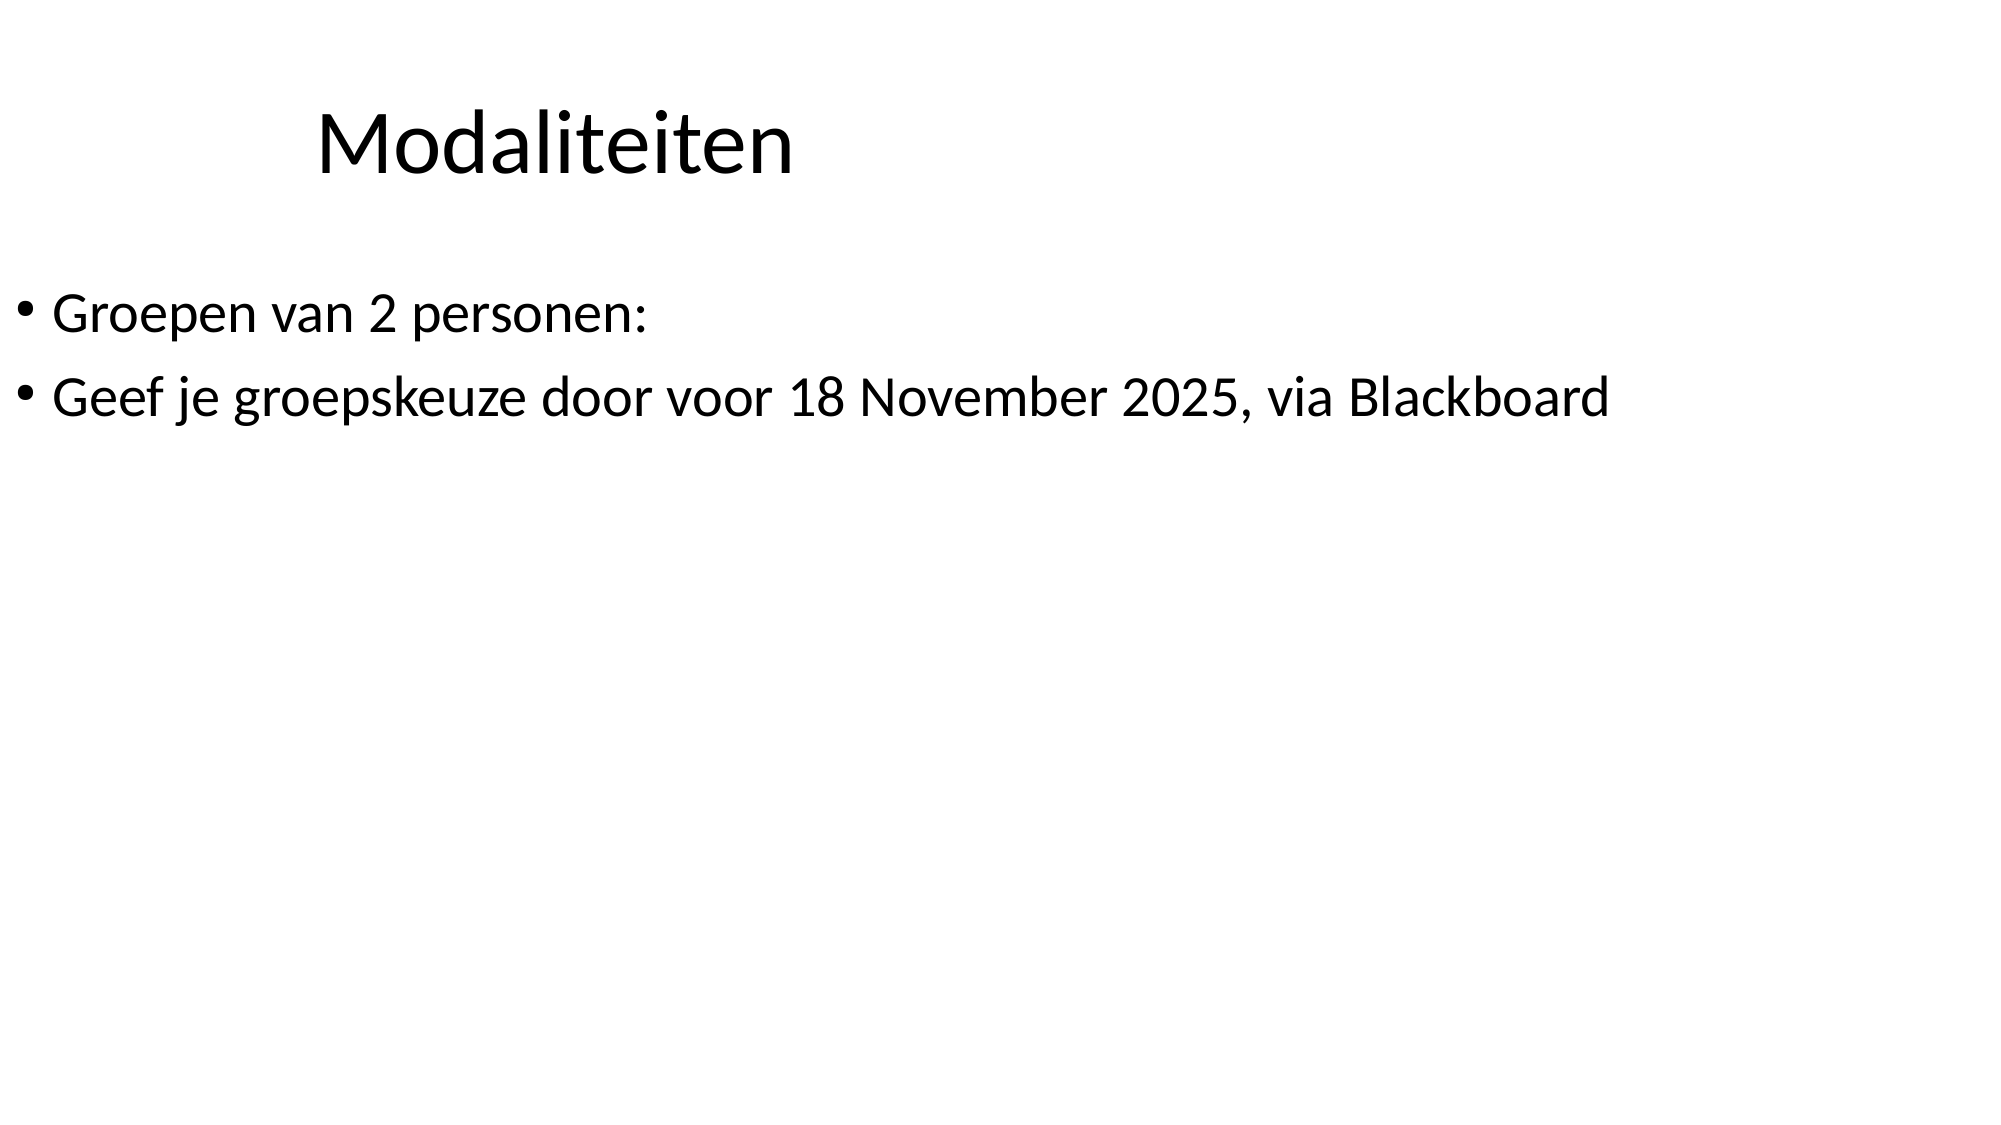

Modaliteiten
Groepen van 2 personen:
Geef je groepskeuze door voor 18 November 2025, via Blackboard